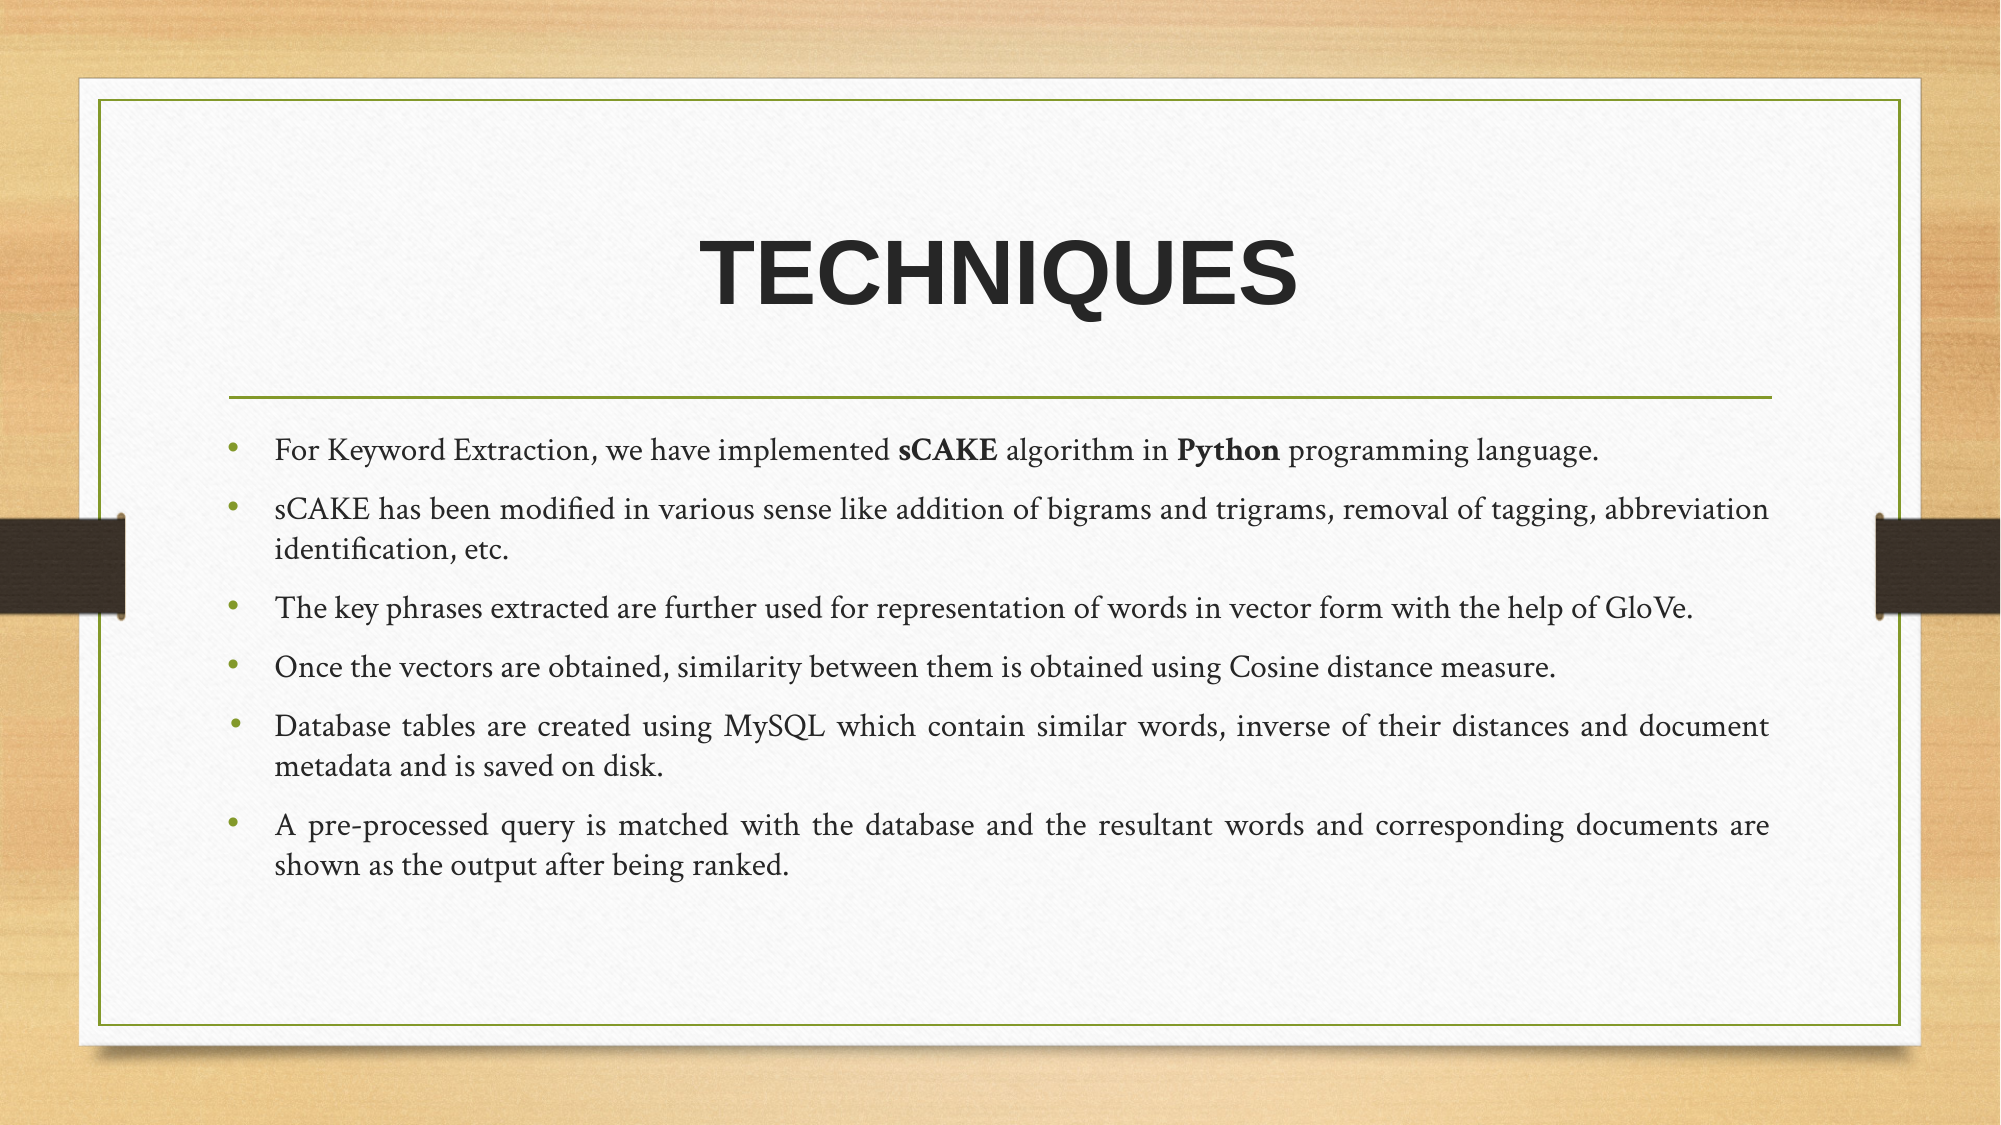

# TECHNIQUES
For Keyword Extraction, we have implemented sCAKE algorithm in Python programming language.
sCAKE has been modified in various sense like addition of bigrams and trigrams, removal of tagging, abbreviation identification, etc.
The key phrases extracted are further used for representation of words in vector form with the help of GloVe.
Once the vectors are obtained, similarity between them is obtained using Cosine distance measure.
Database tables are created using MySQL which contain similar words, inverse of their distances and document metadata and is saved on disk.
A pre-processed query is matched with the database and the resultant words and corresponding documents are shown as the output after being ranked.